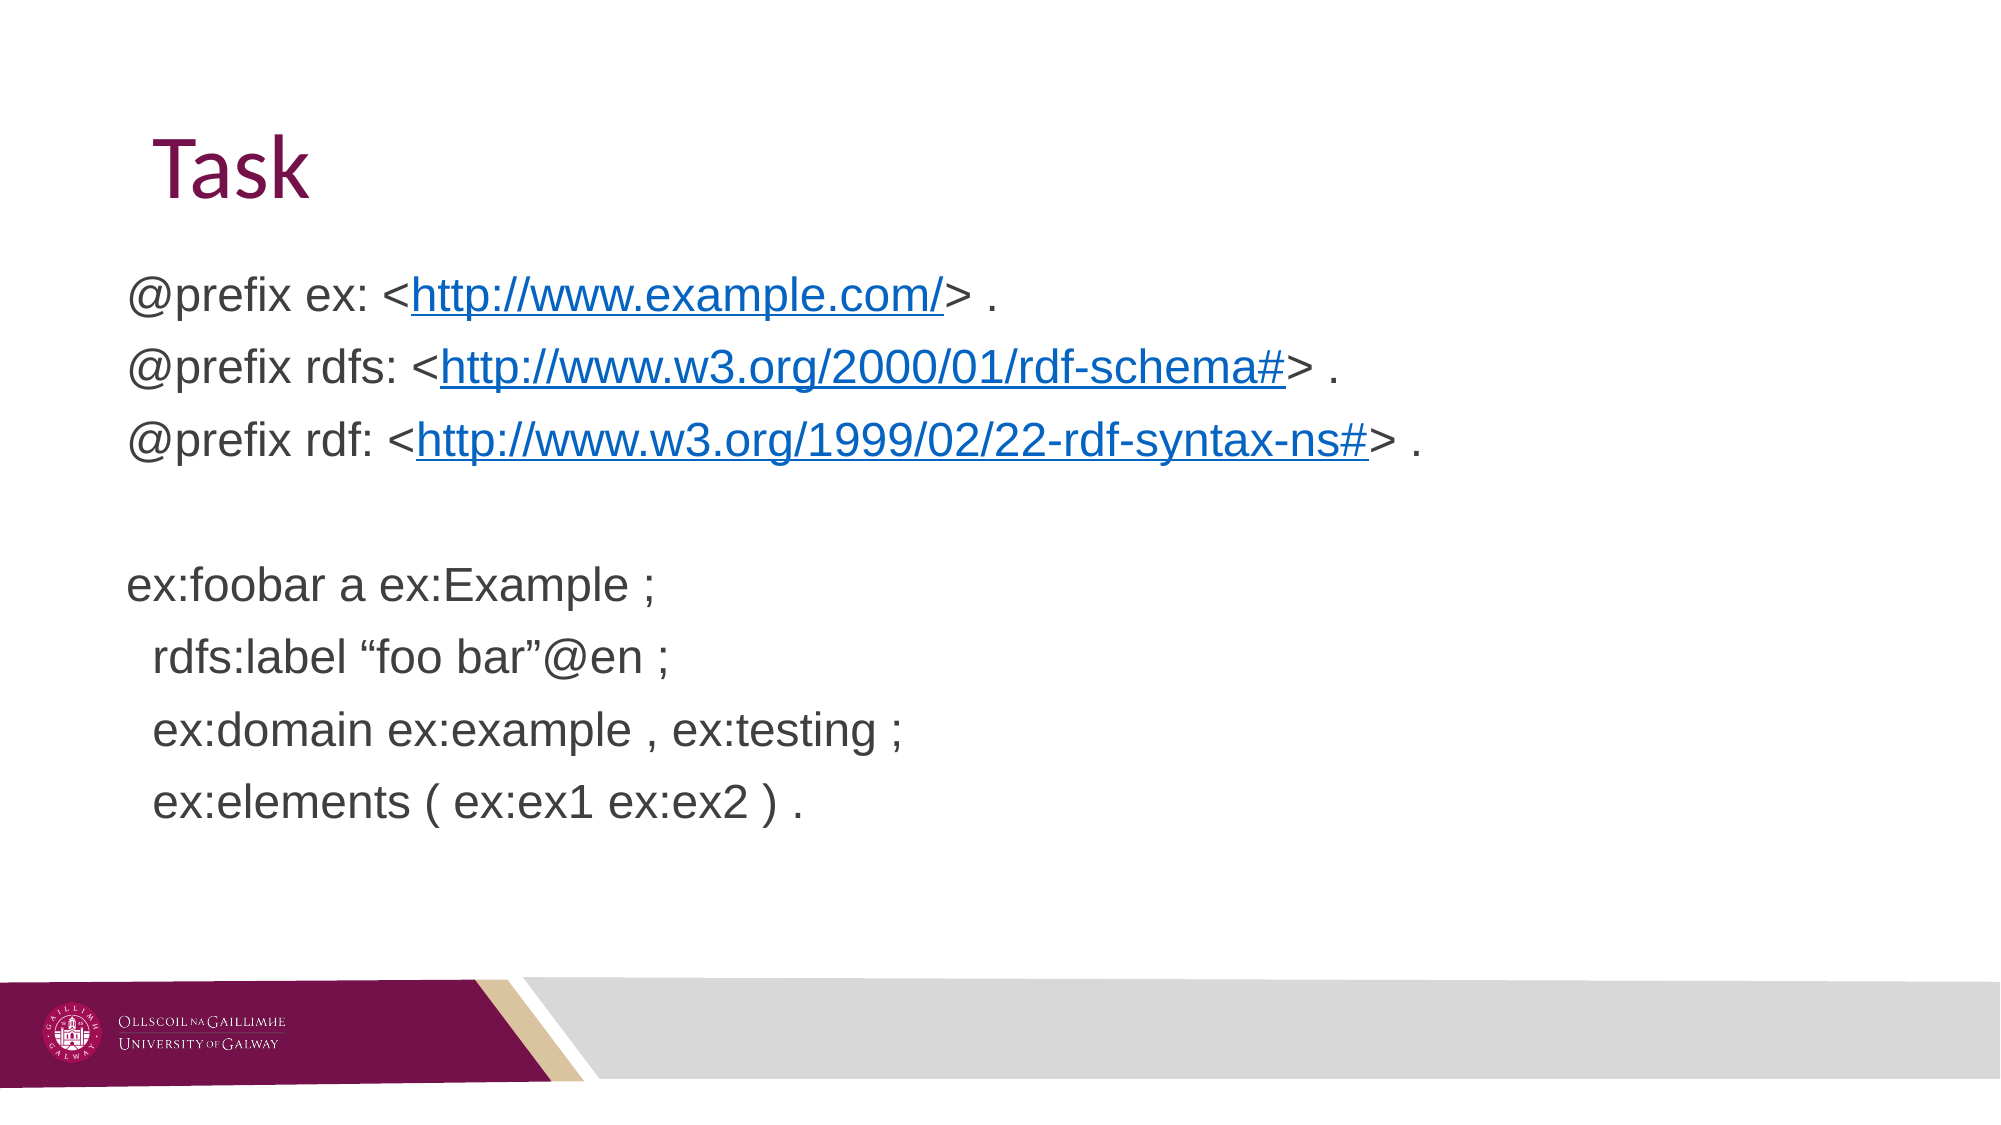

# Task
@prefix ex: <http://www.example.com/> .
@prefix rdfs: <http://www.w3.org/2000/01/rdf-schema#> .
@prefix rdf: <http://www.w3.org/1999/02/22-rdf-syntax-ns#> .

ex:foobar a ex:Example ;
  rdfs:label “foo bar”@en ;
  ex:domain ex:example , ex:testing ;
  ex:elements ( ex:ex1 ex:ex2 ) .